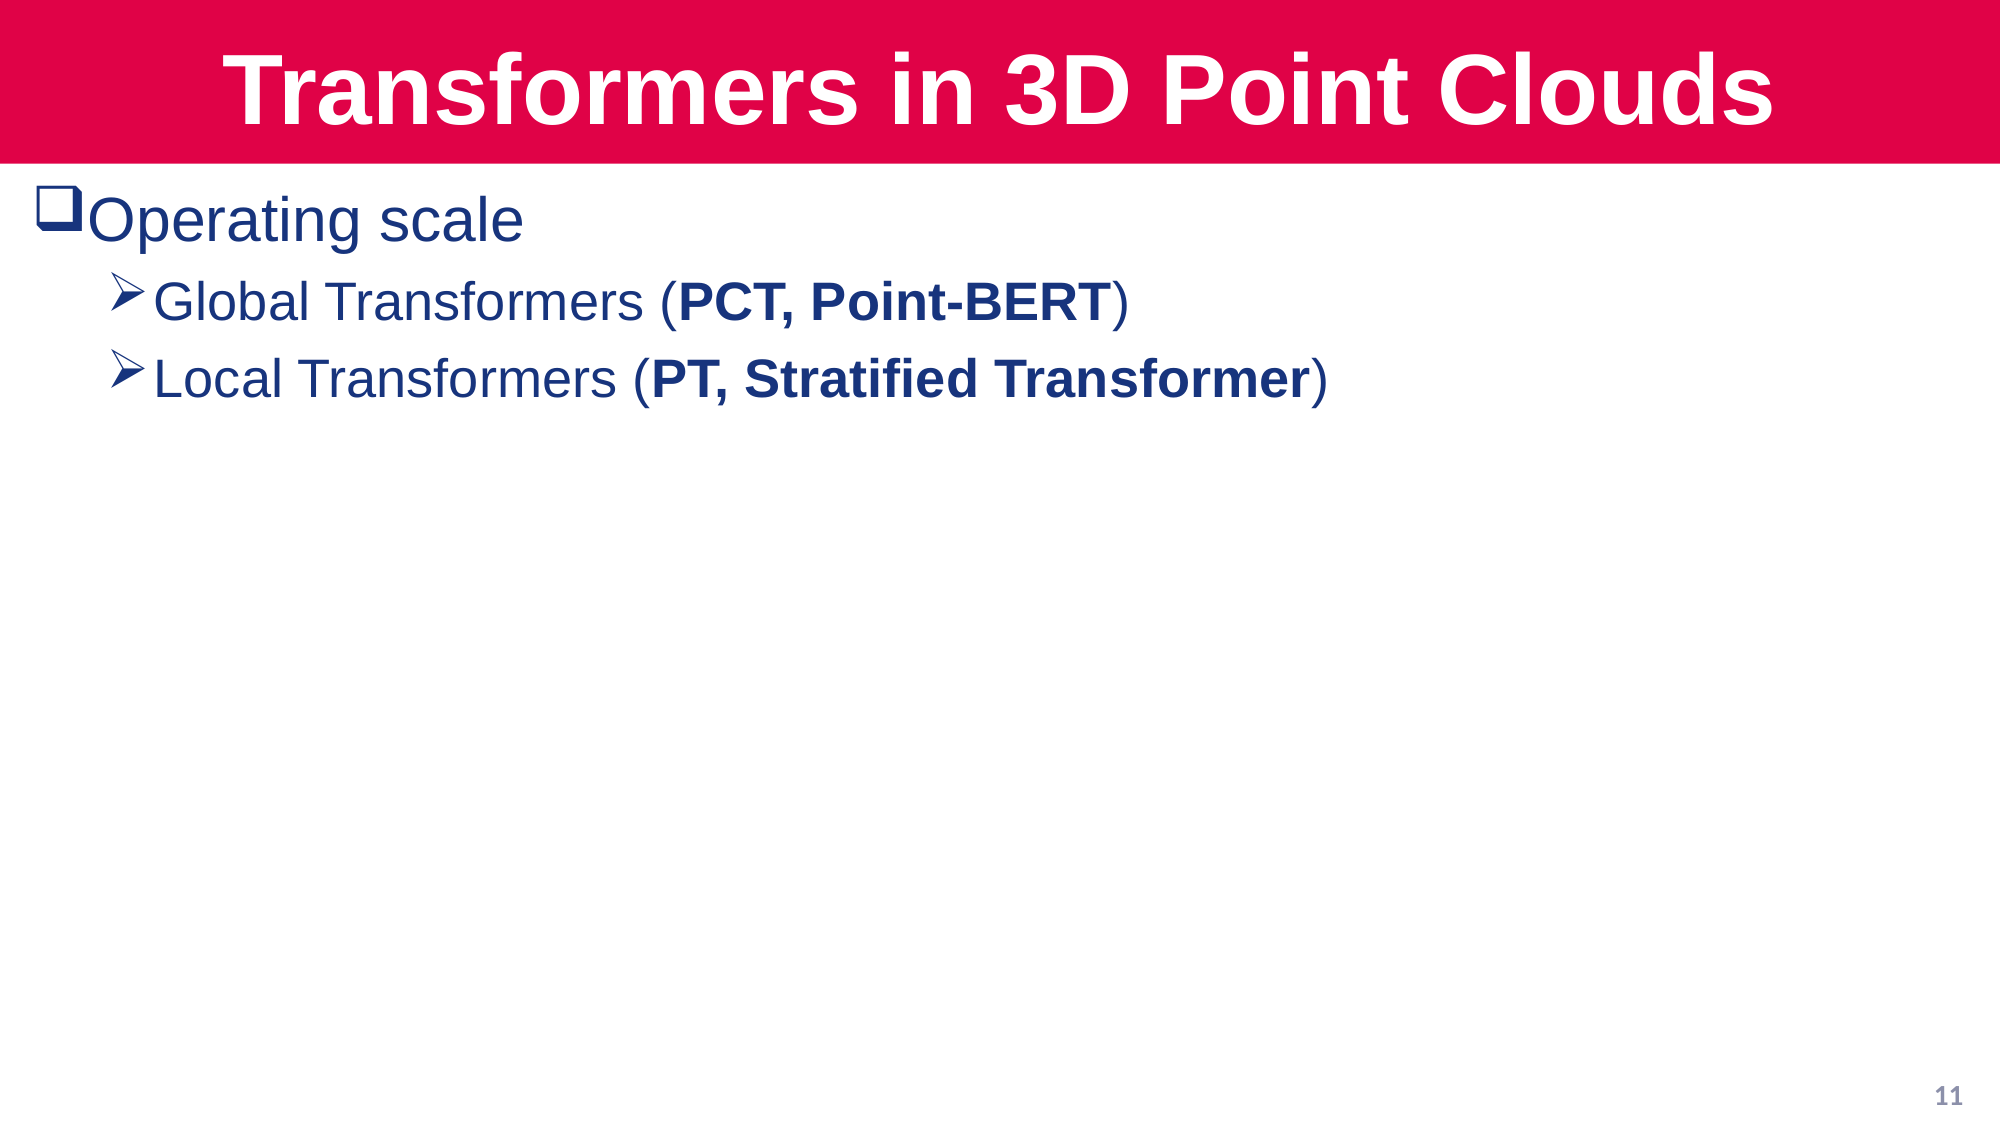

# Transformers in 3D Point Clouds
Operating scale
Global Transformers (PCT, Point-BERT)
Local Transformers (PT, Stratified Transformer)

11